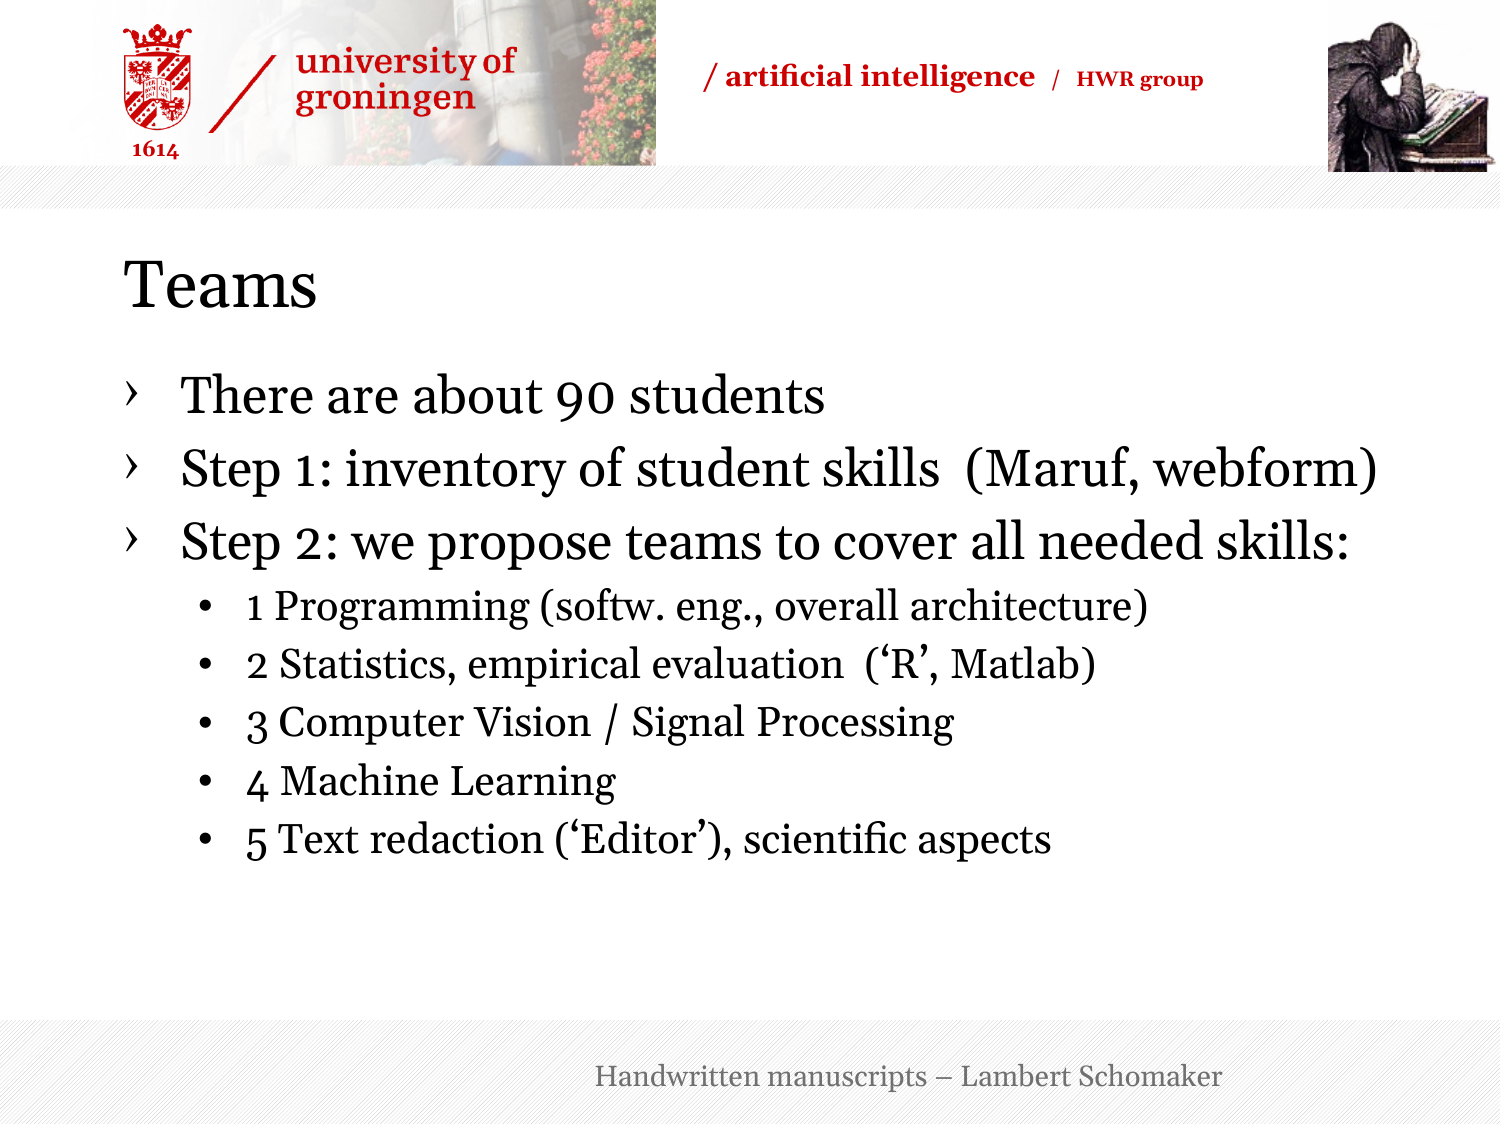

# Teams
There are about 90 students
Step 1: inventory of student skills  (Maruf, webform)
Step 2: we propose teams to cover all needed skills:
1 Programming (softw. eng., overall architecture)
2 Statistics, empirical evaluation  (‘R’, Matlab)
3 Computer Vision / Signal Processing
4 Machine Learning
5 Text redaction (‘Editor’), scientific aspects
Handwritten manuscripts – Lambert Schomaker